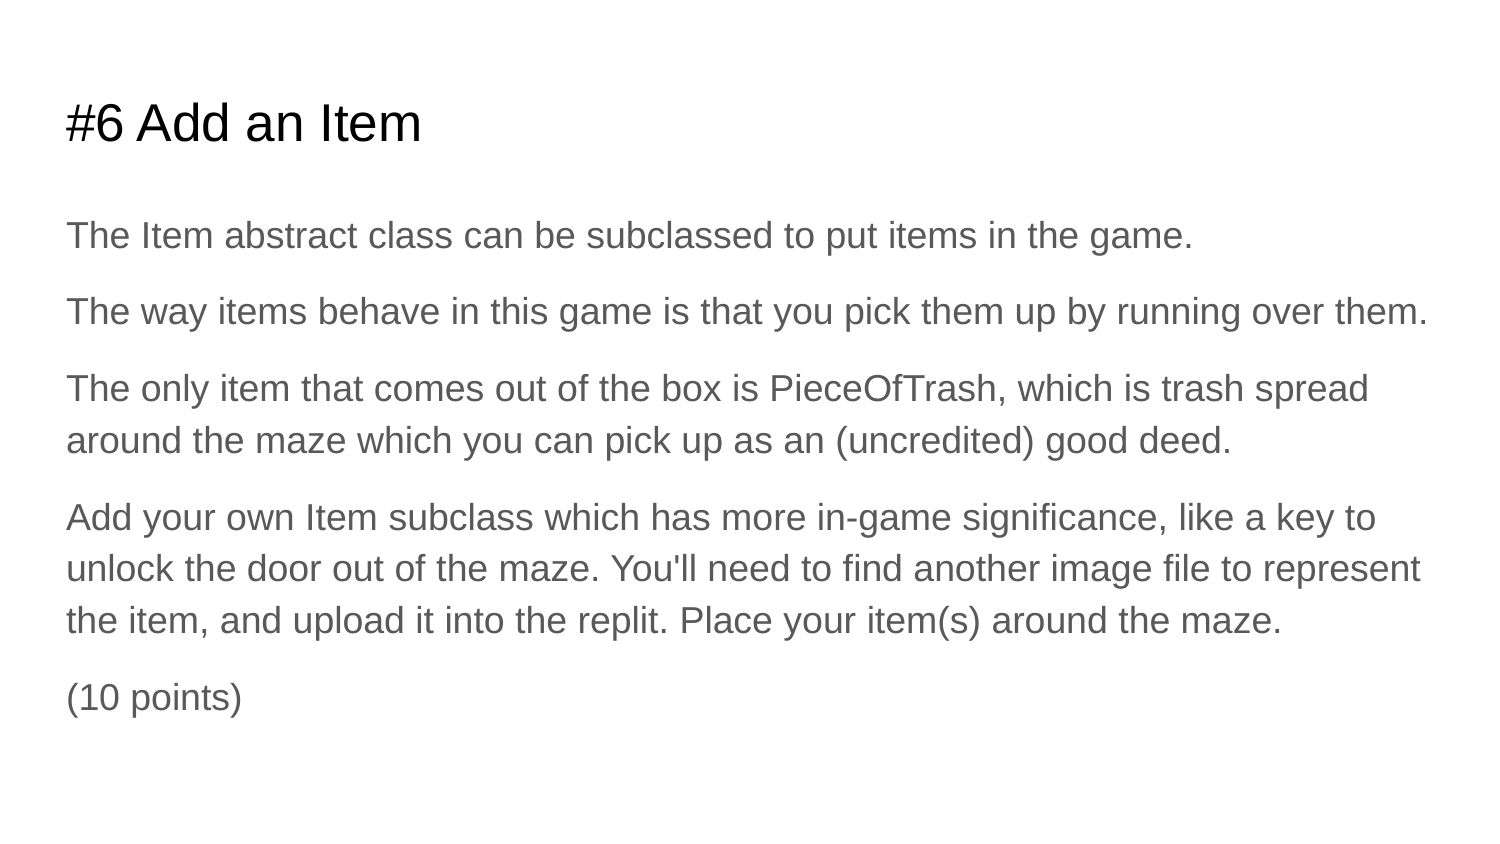

# #6 Add an Item
The Item abstract class can be subclassed to put items in the game.
The way items behave in this game is that you pick them up by running over them.
The only item that comes out of the box is PieceOfTrash, which is trash spread around the maze which you can pick up as an (uncredited) good deed.
Add your own Item subclass which has more in-game significance, like a key to unlock the door out of the maze. You'll need to find another image file to represent the item, and upload it into the replit. Place your item(s) around the maze.
(10 points)